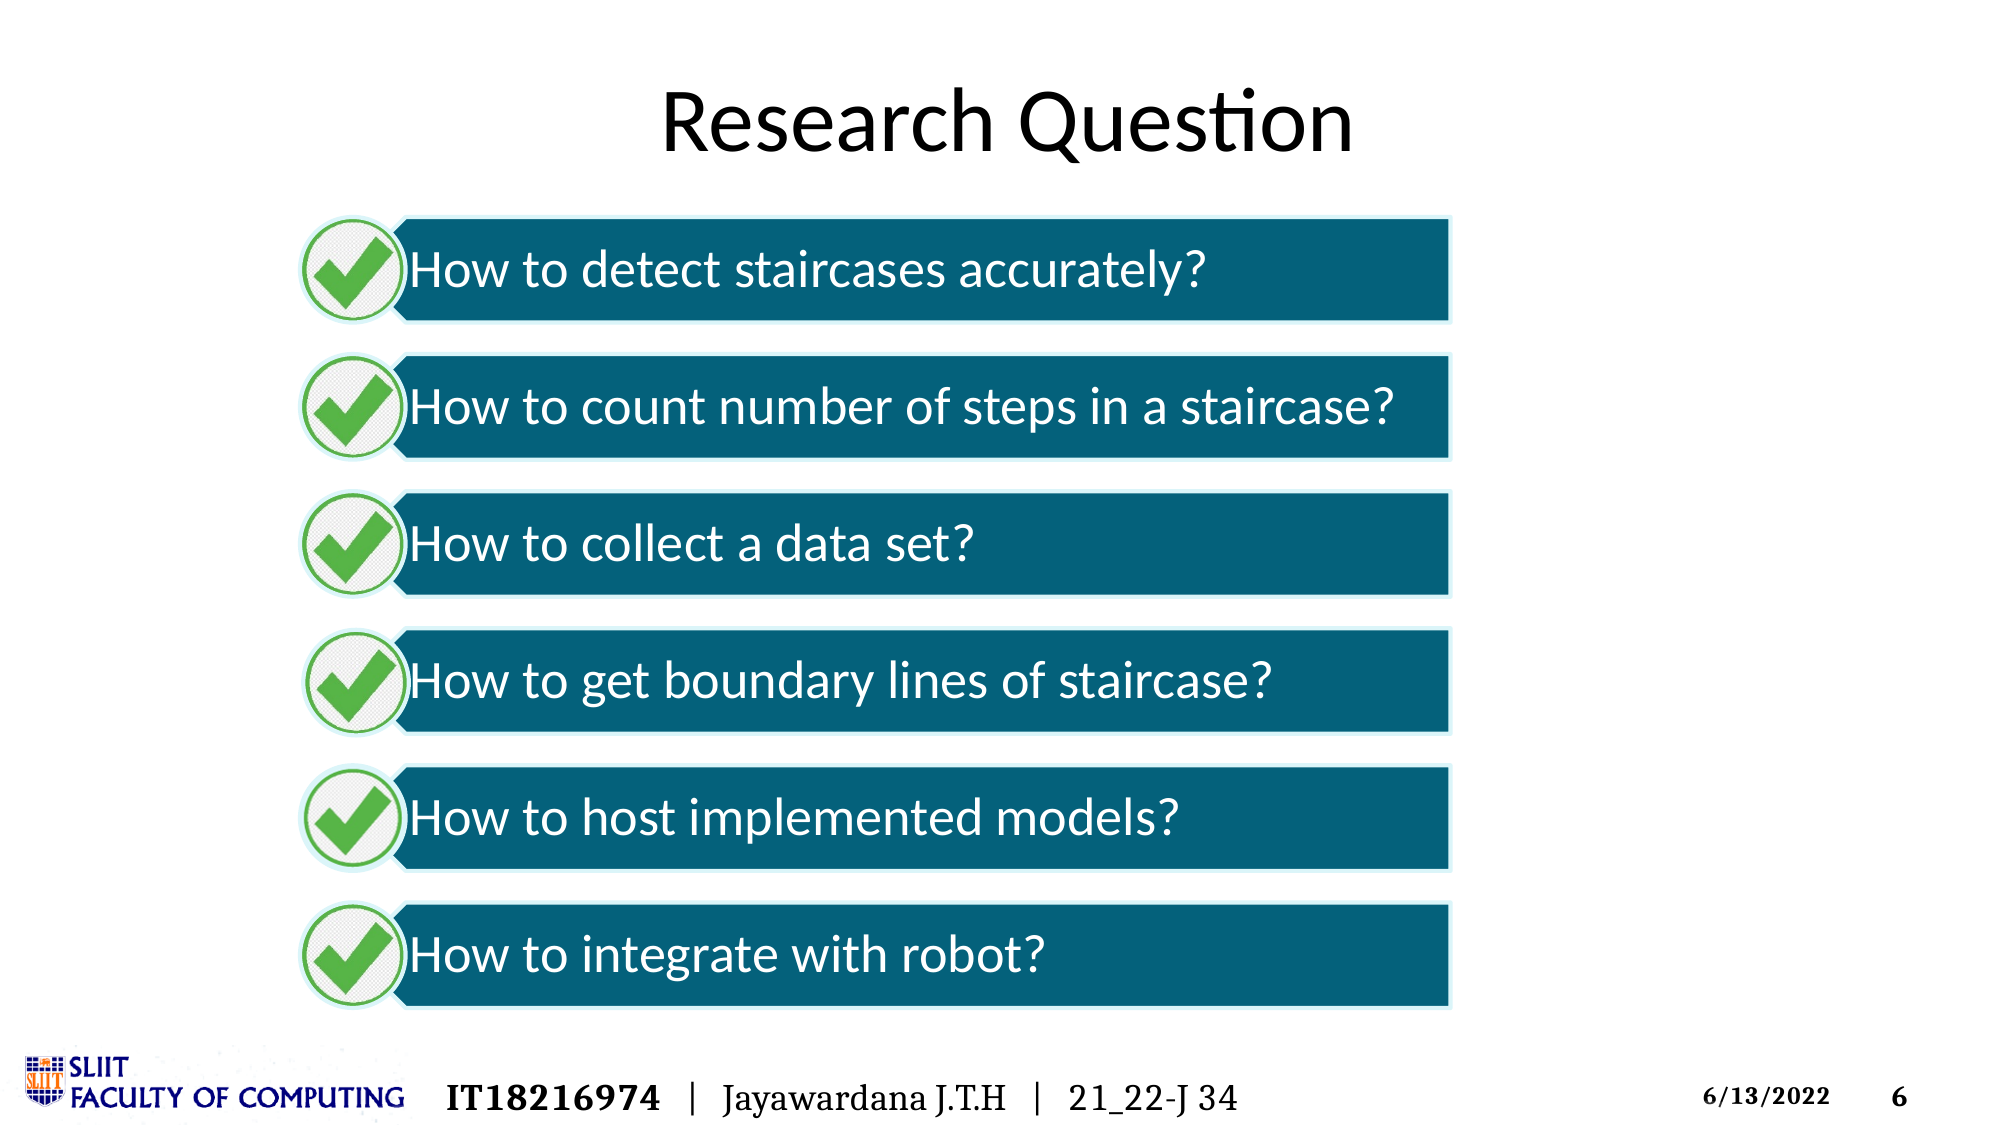

# Research Question
How to detect staircases accurately?
How to count number of steps in a staircase?
How to collect a data set?
How to get boundary lines of staircase?
How to host implemented models?
How to integrate with robot?